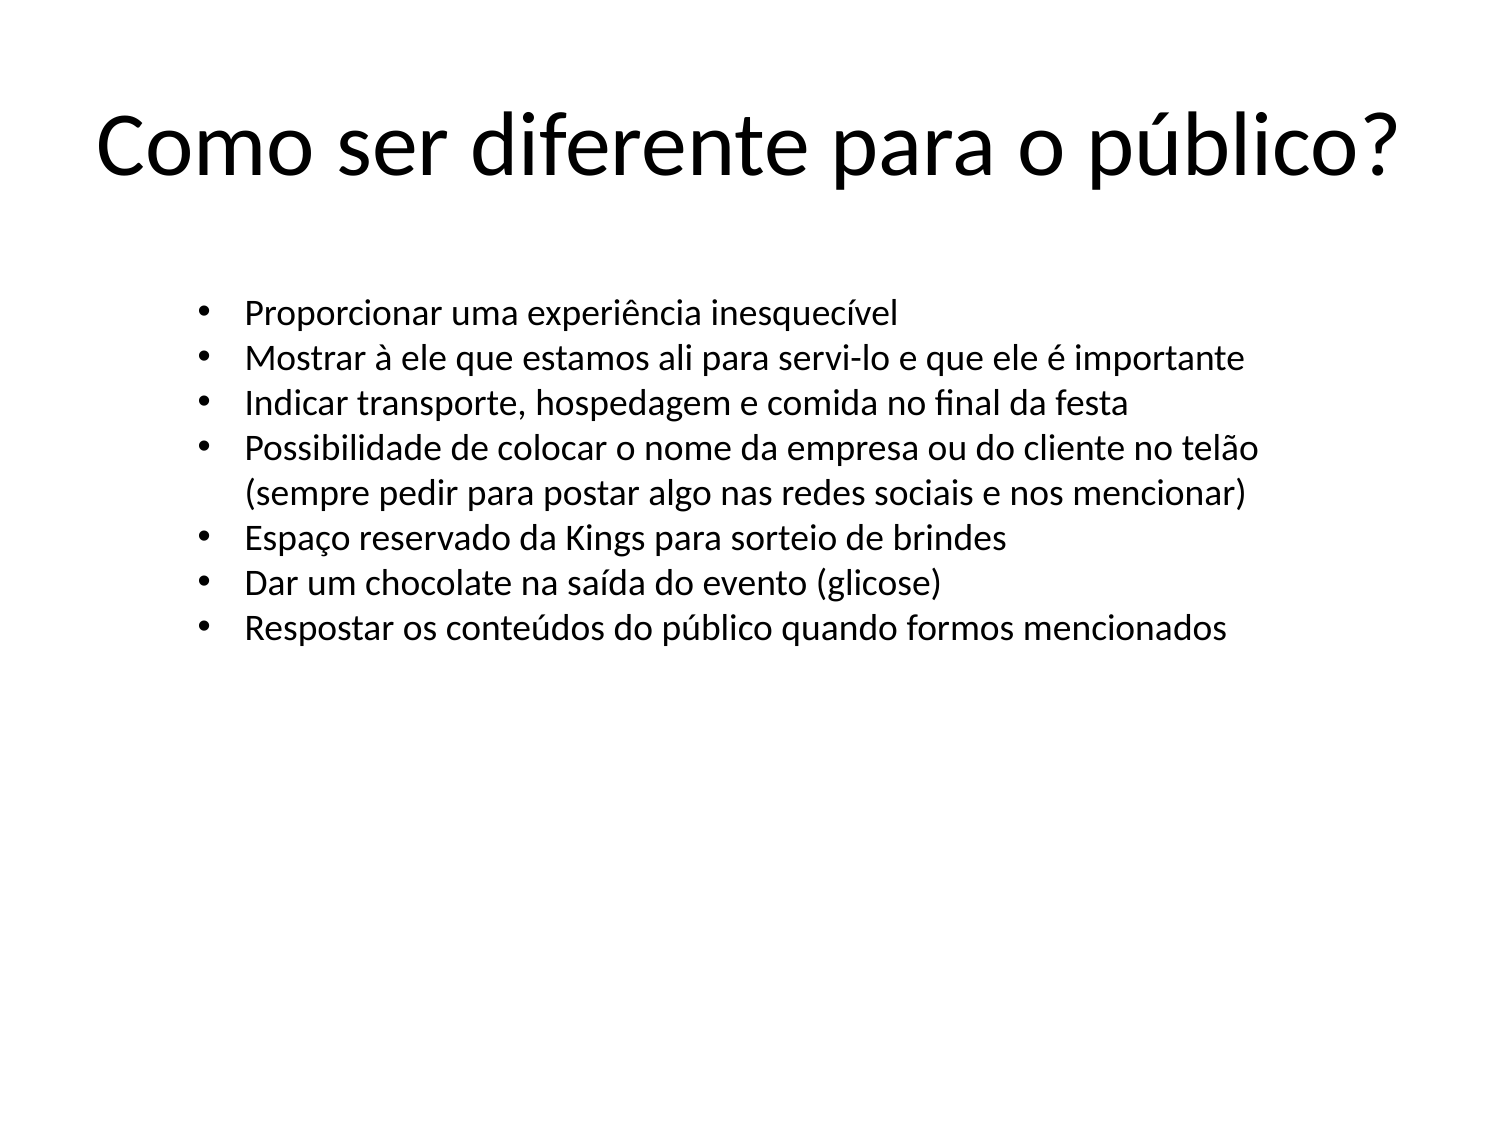

# Como ser diferente para o público?
Proporcionar uma experiência inesquecível
Mostrar à ele que estamos ali para servi-lo e que ele é importante
Indicar transporte, hospedagem e comida no final da festa
Possibilidade de colocar o nome da empresa ou do cliente no telão (sempre pedir para postar algo nas redes sociais e nos mencionar)
Espaço reservado da Kings para sorteio de brindes
Dar um chocolate na saída do evento (glicose)
Respostar os conteúdos do público quando formos mencionados